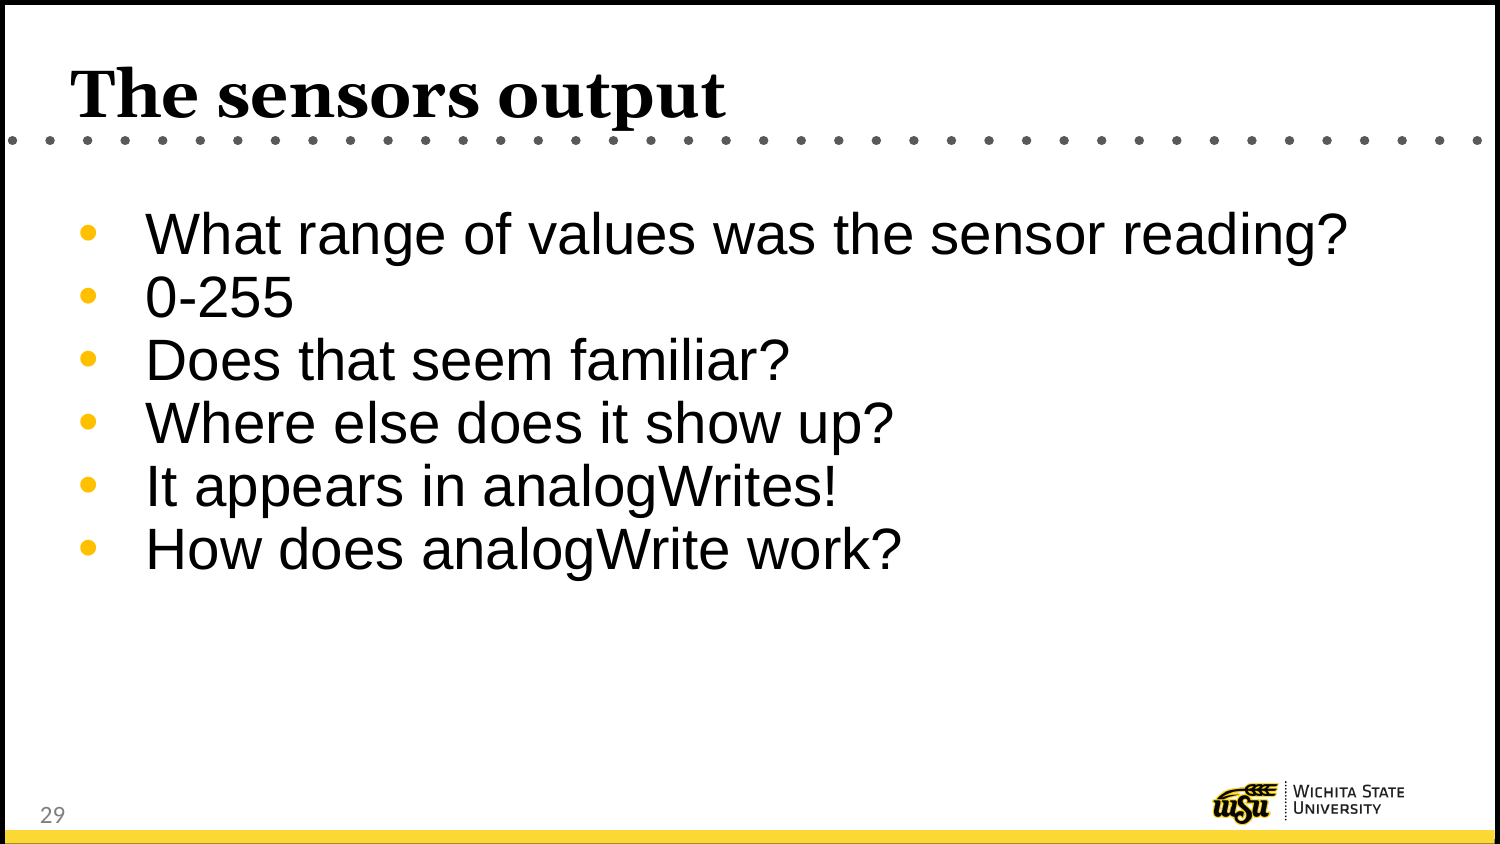

# The sensors output
What range of values was the sensor reading?
0-255
Does that seem familiar?
Where else does it show up?
It appears in analogWrites!
How does analogWrite work?